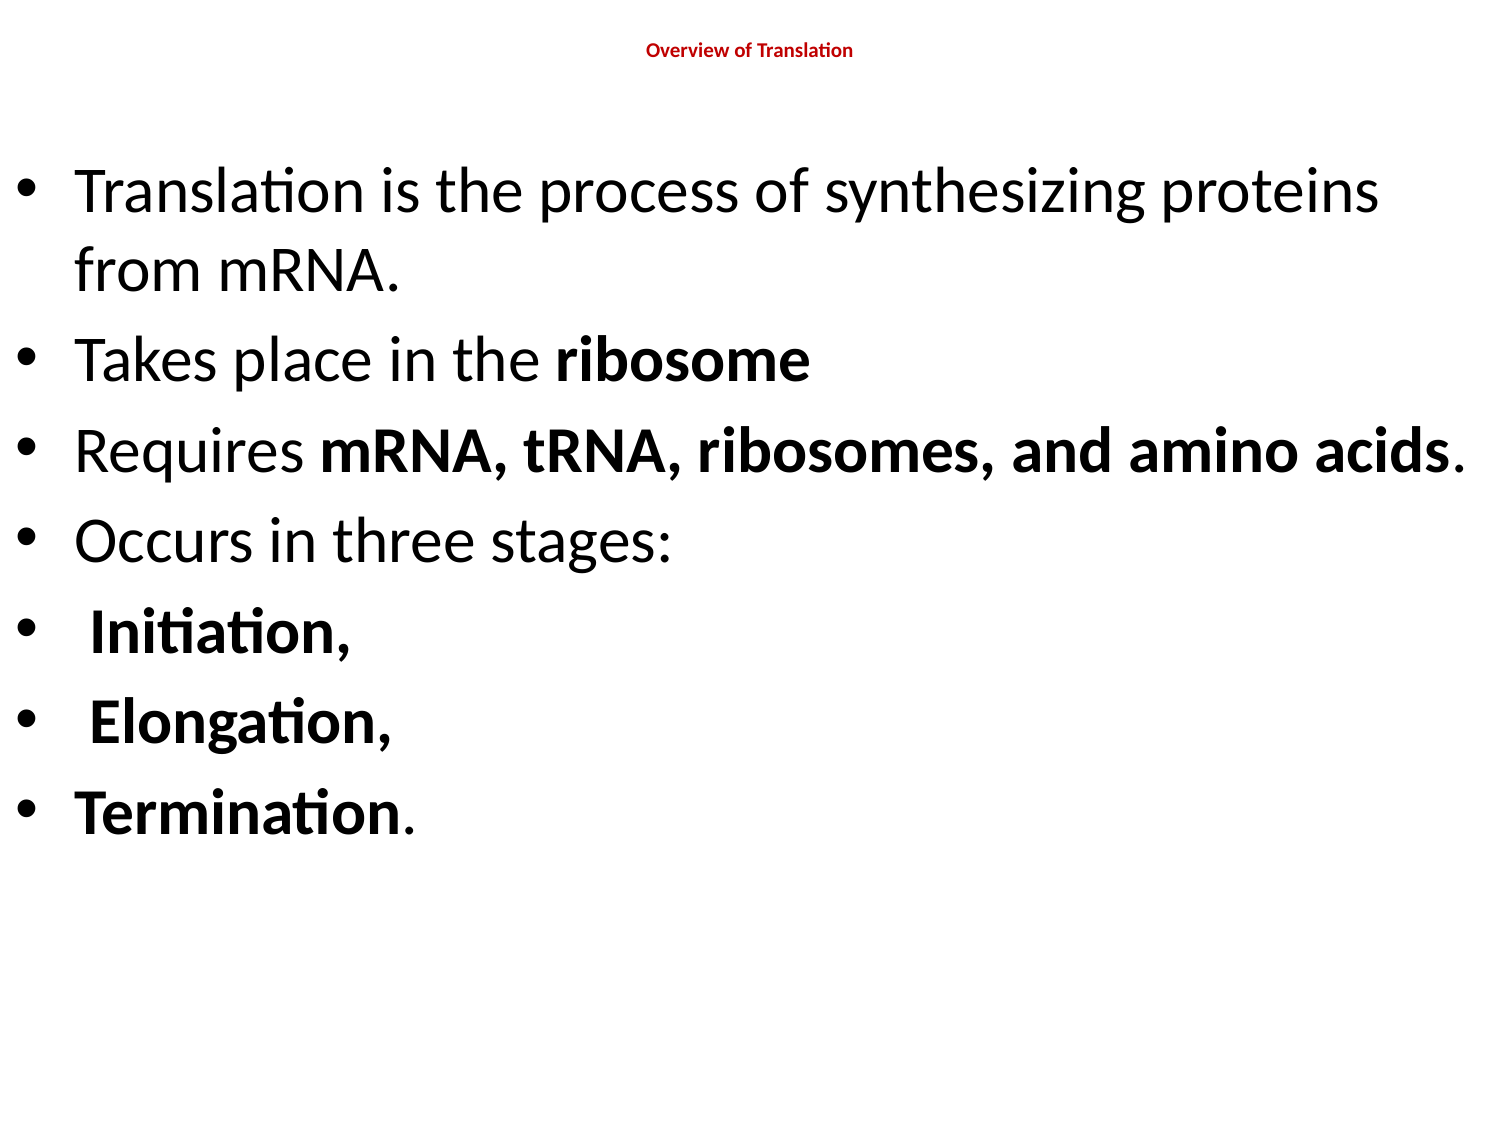

# Overview of Translation
Translation is the process of synthesizing proteins from mRNA.
Takes place in the ribosome
Requires mRNA, tRNA, ribosomes, and amino acids.
Occurs in three stages:
 Initiation,
 Elongation,
Termination.